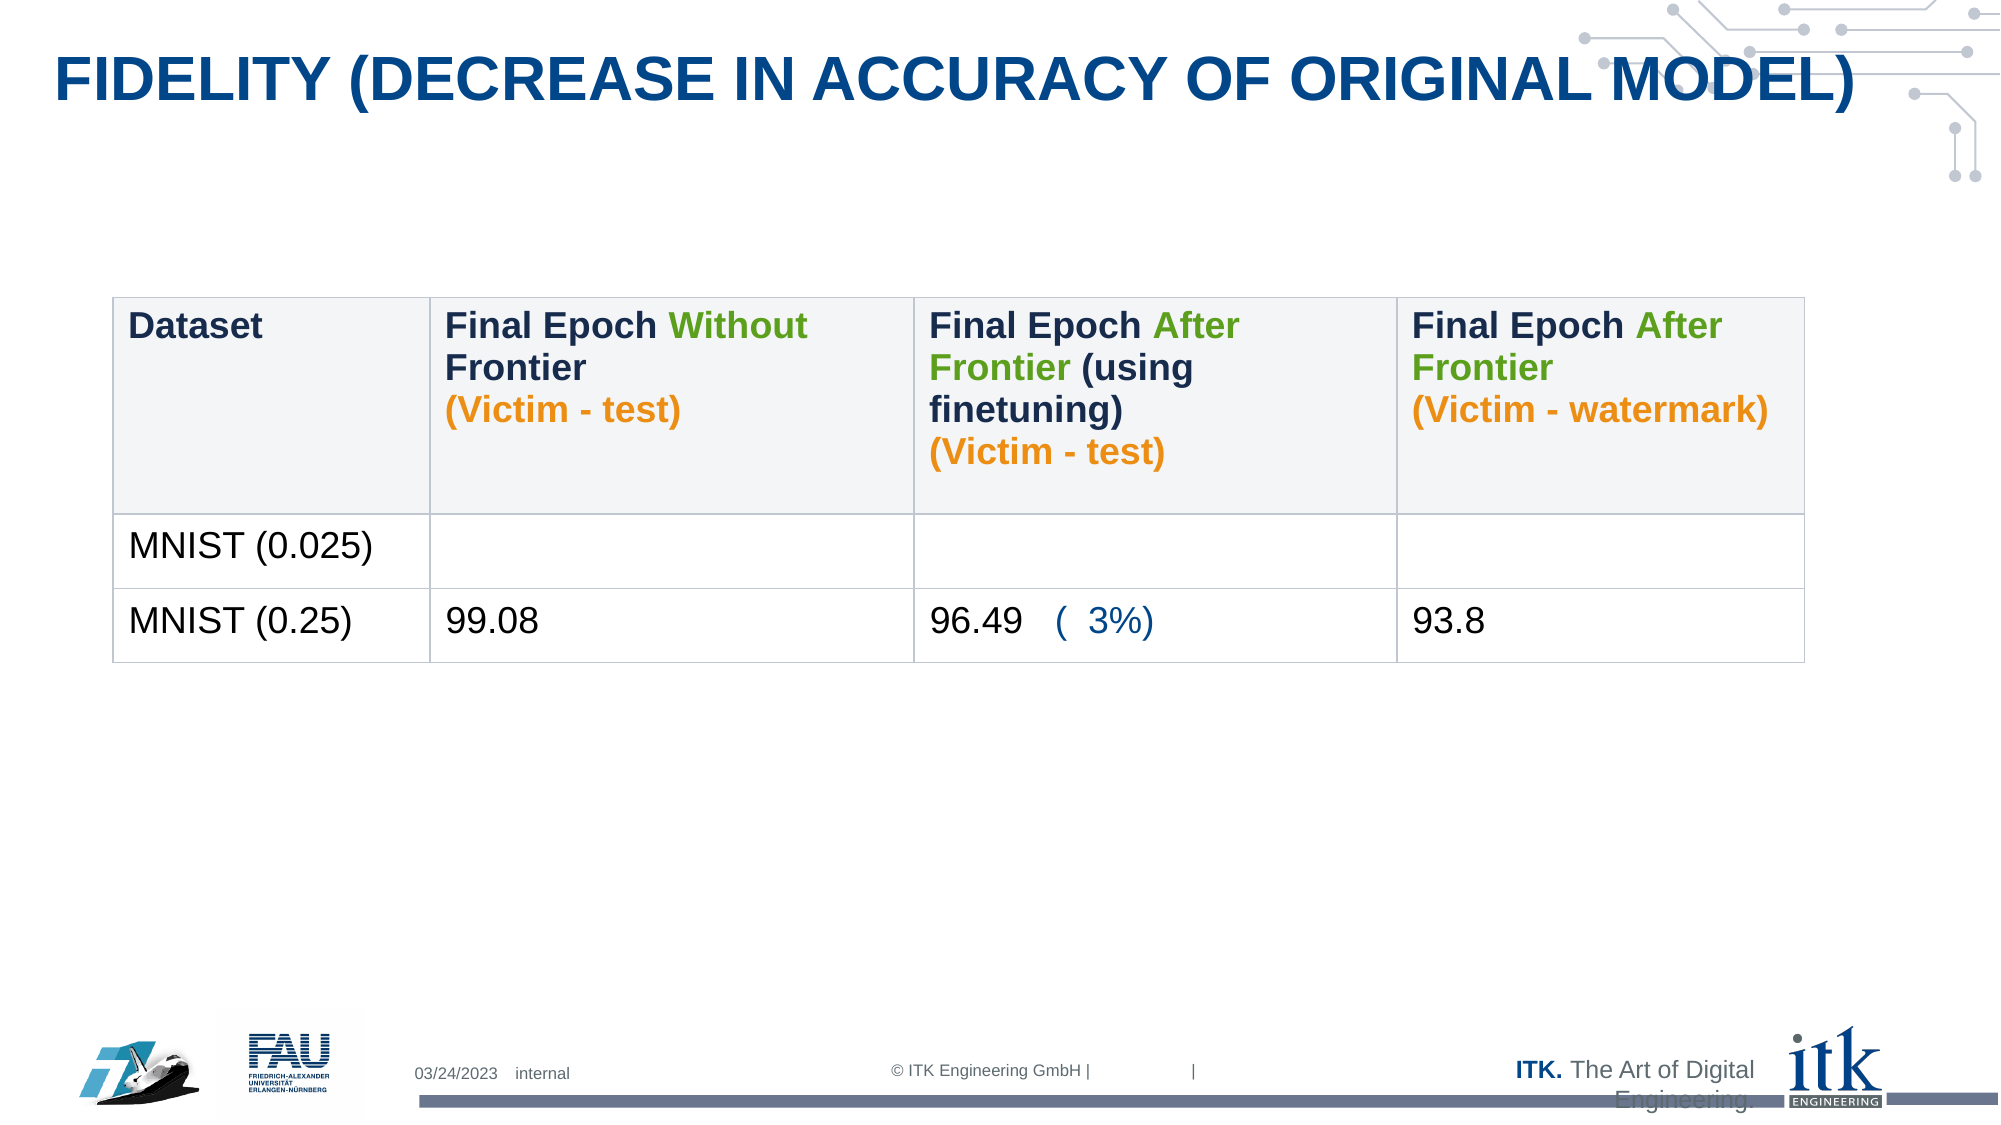

# FIDELITY (DECREASE IN ACCURACY of original model)
| Dataset | Final Epoch Without Frontier (Victim - test) | Final Epoch After Frontier (using finetuning) (Victim - test) | Final Epoch After Frontier (Victim - watermark) |
| --- | --- | --- | --- |
| MNIST (0.025) |  |  |  |
| MNIST (0.25) | 99.08 | 96.49 ( 3%) | 93.8 |
03/24/2023
internal